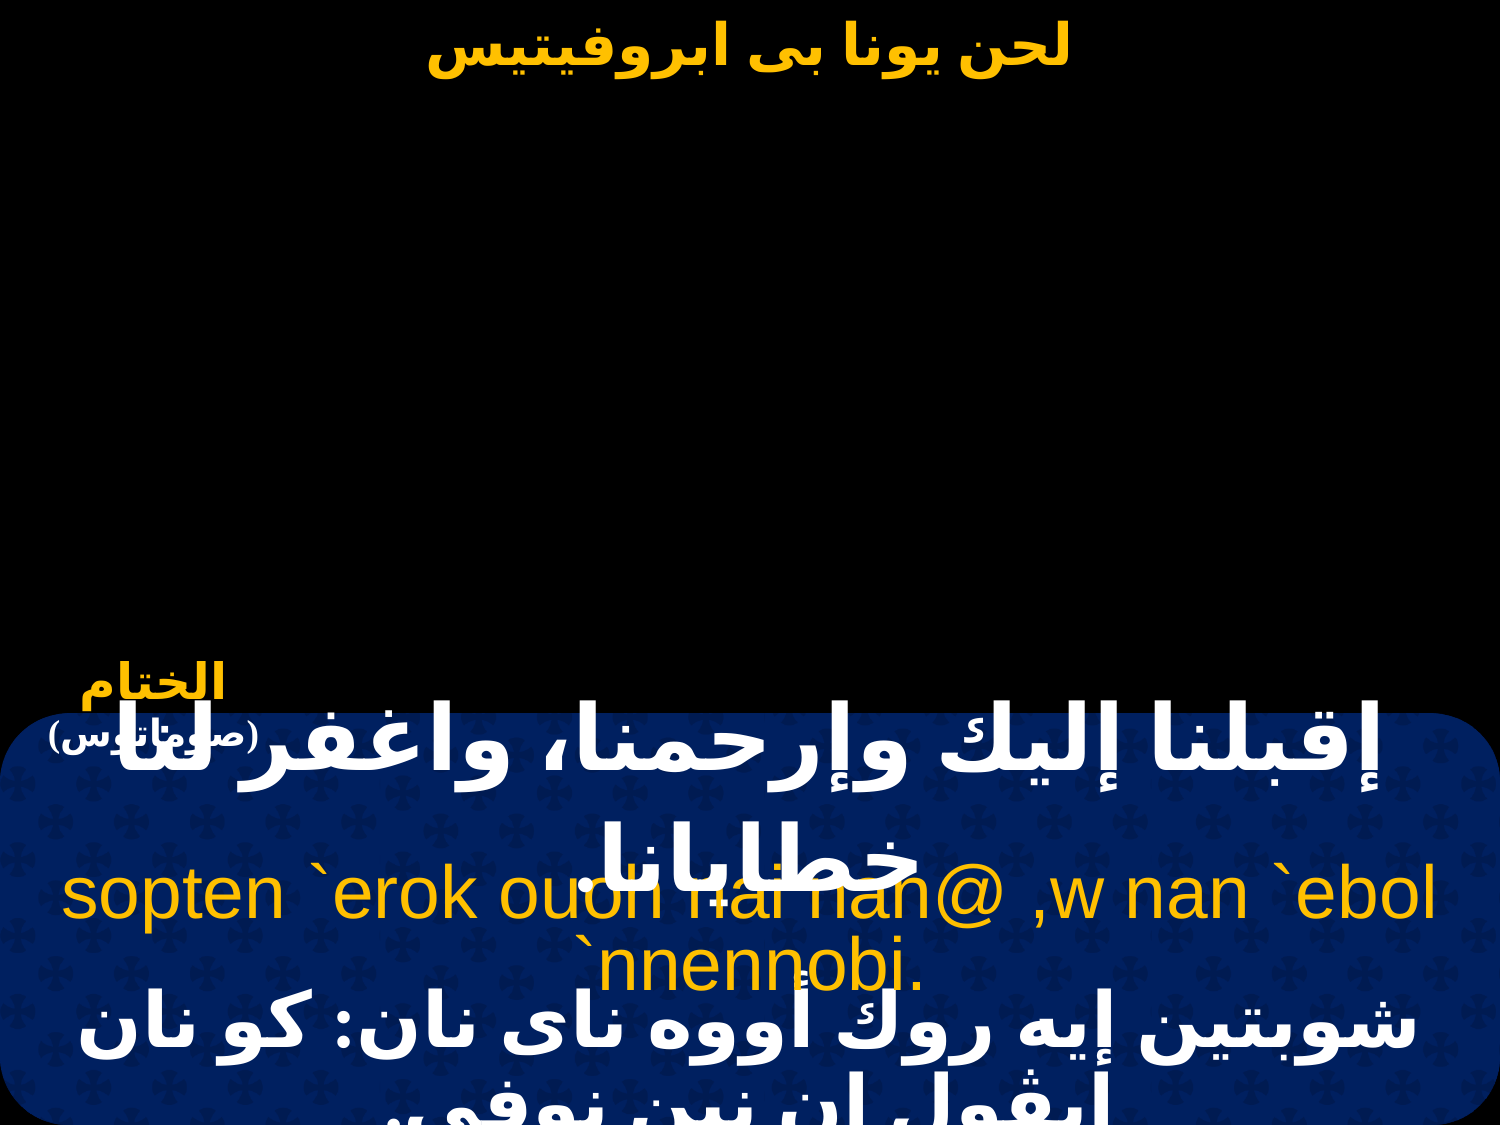

#
إقبلنا إليك وإرحمنا، واغفر لنا خطايانا.
sopten `erok ouoh nai nan@ ,w nan `ebol `nnennobi.
شوبتين إيه روك أووه ناى نان: كو نان إيڤول إن نين نوفى.